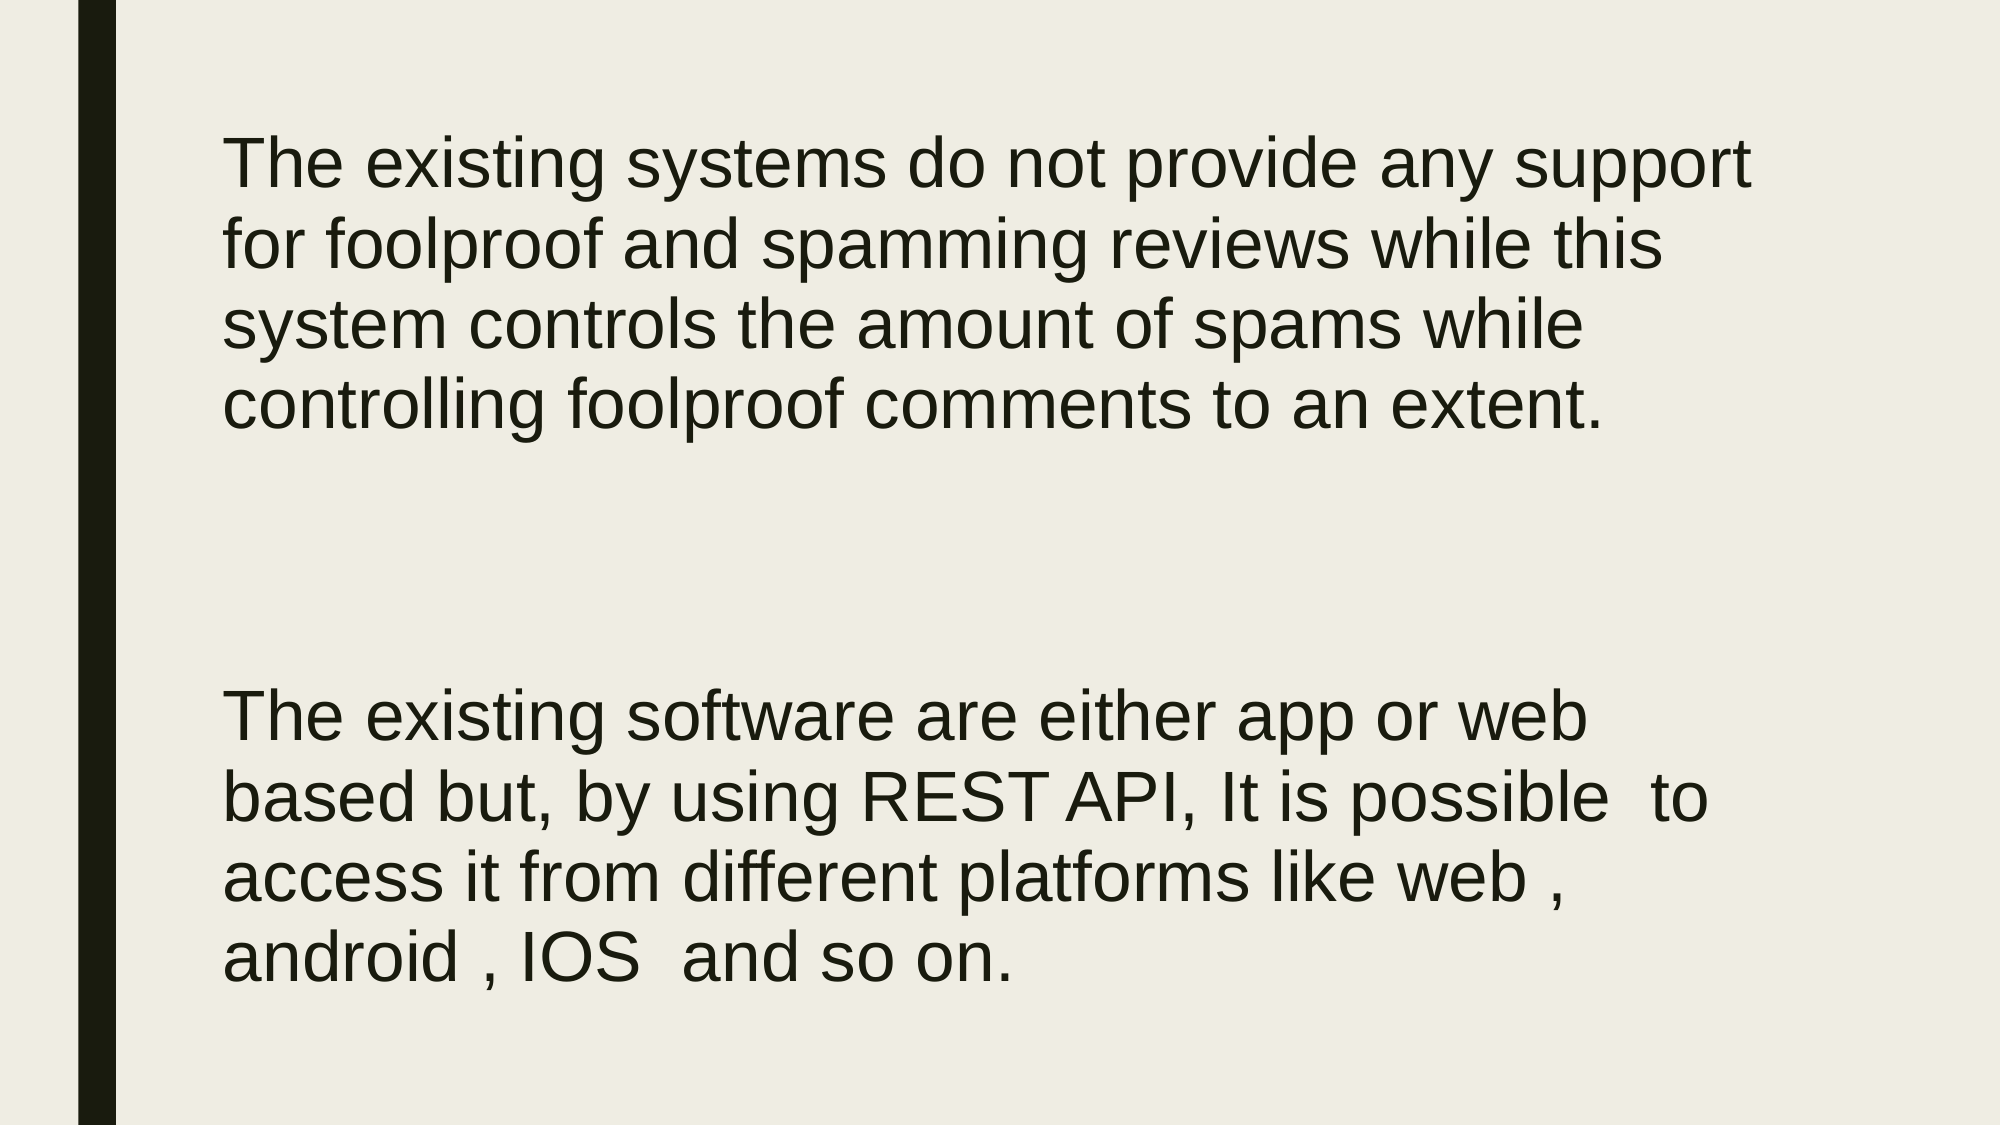

The existing systems do not provide any support for foolproof and spamming reviews while this system controls the amount of spams while controlling foolproof comments to an extent.

The existing software are either app or web based but, by using REST API, It is possible  to access it from different platforms like web , android , IOS  and so on.